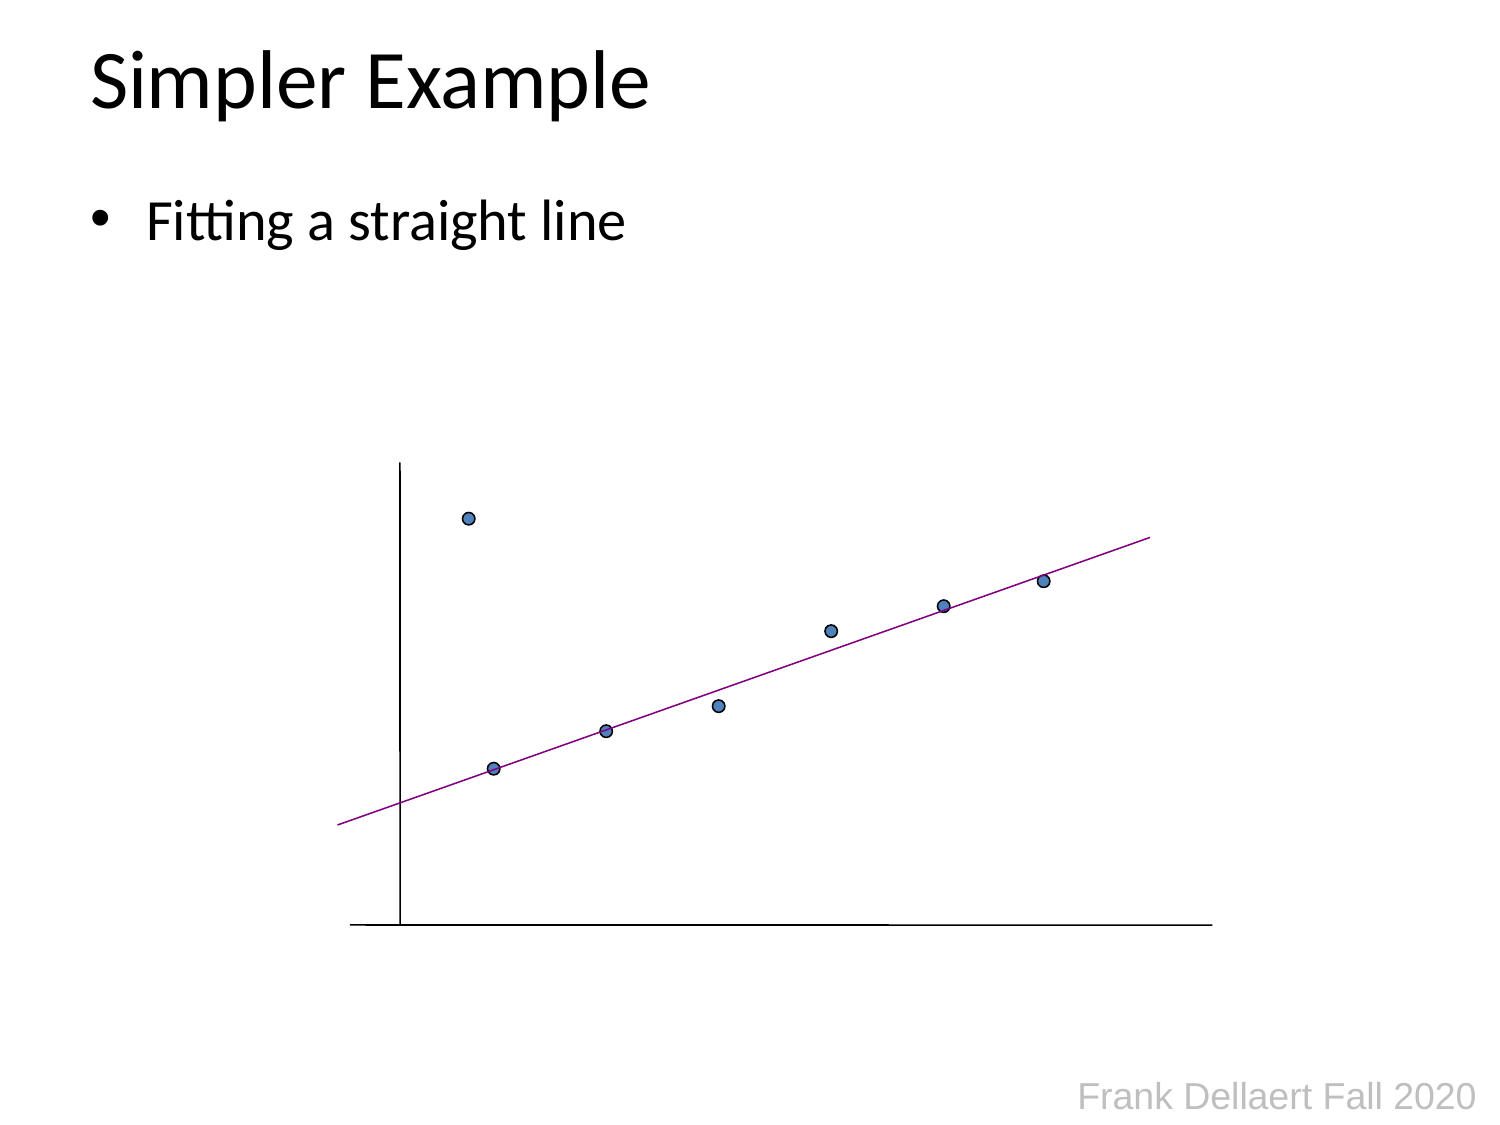

# Simpler Example
Fitting a straight line